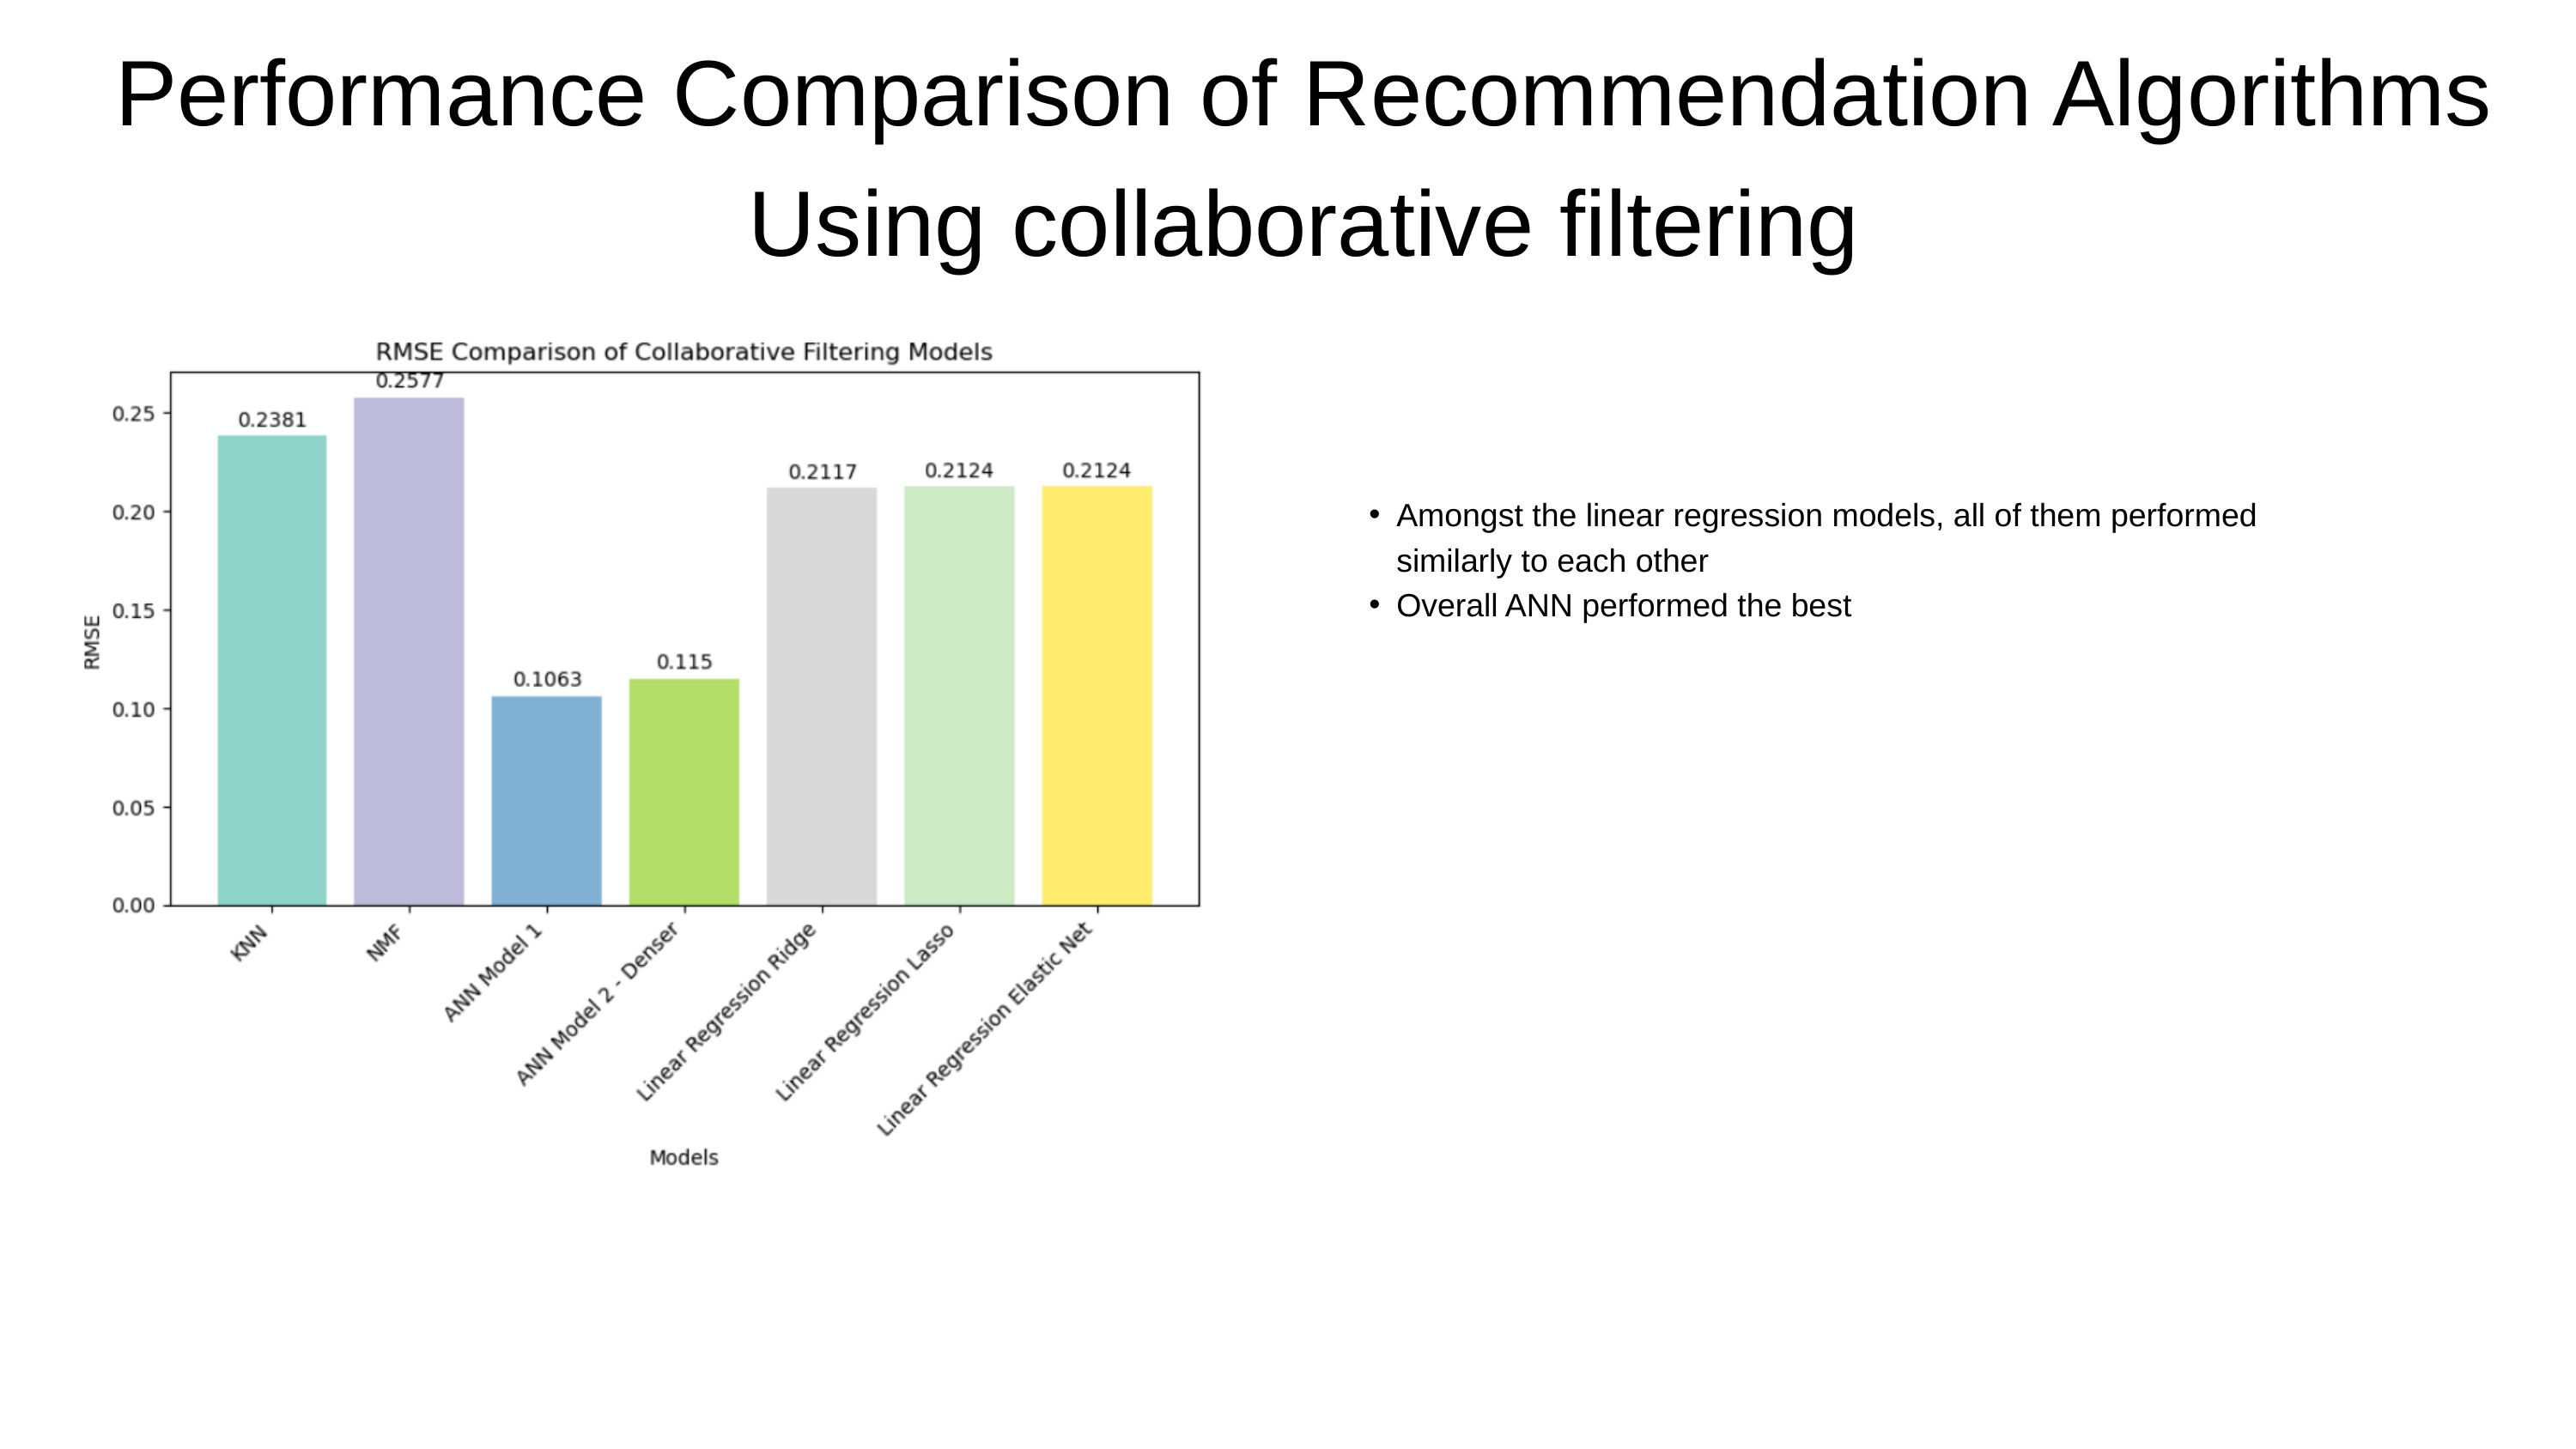

Performance Comparison of Recommendation Algorithms Using collaborative filtering

Amongst the linear regression models, all of them performed similarly to each other
Overall ANN performed the best